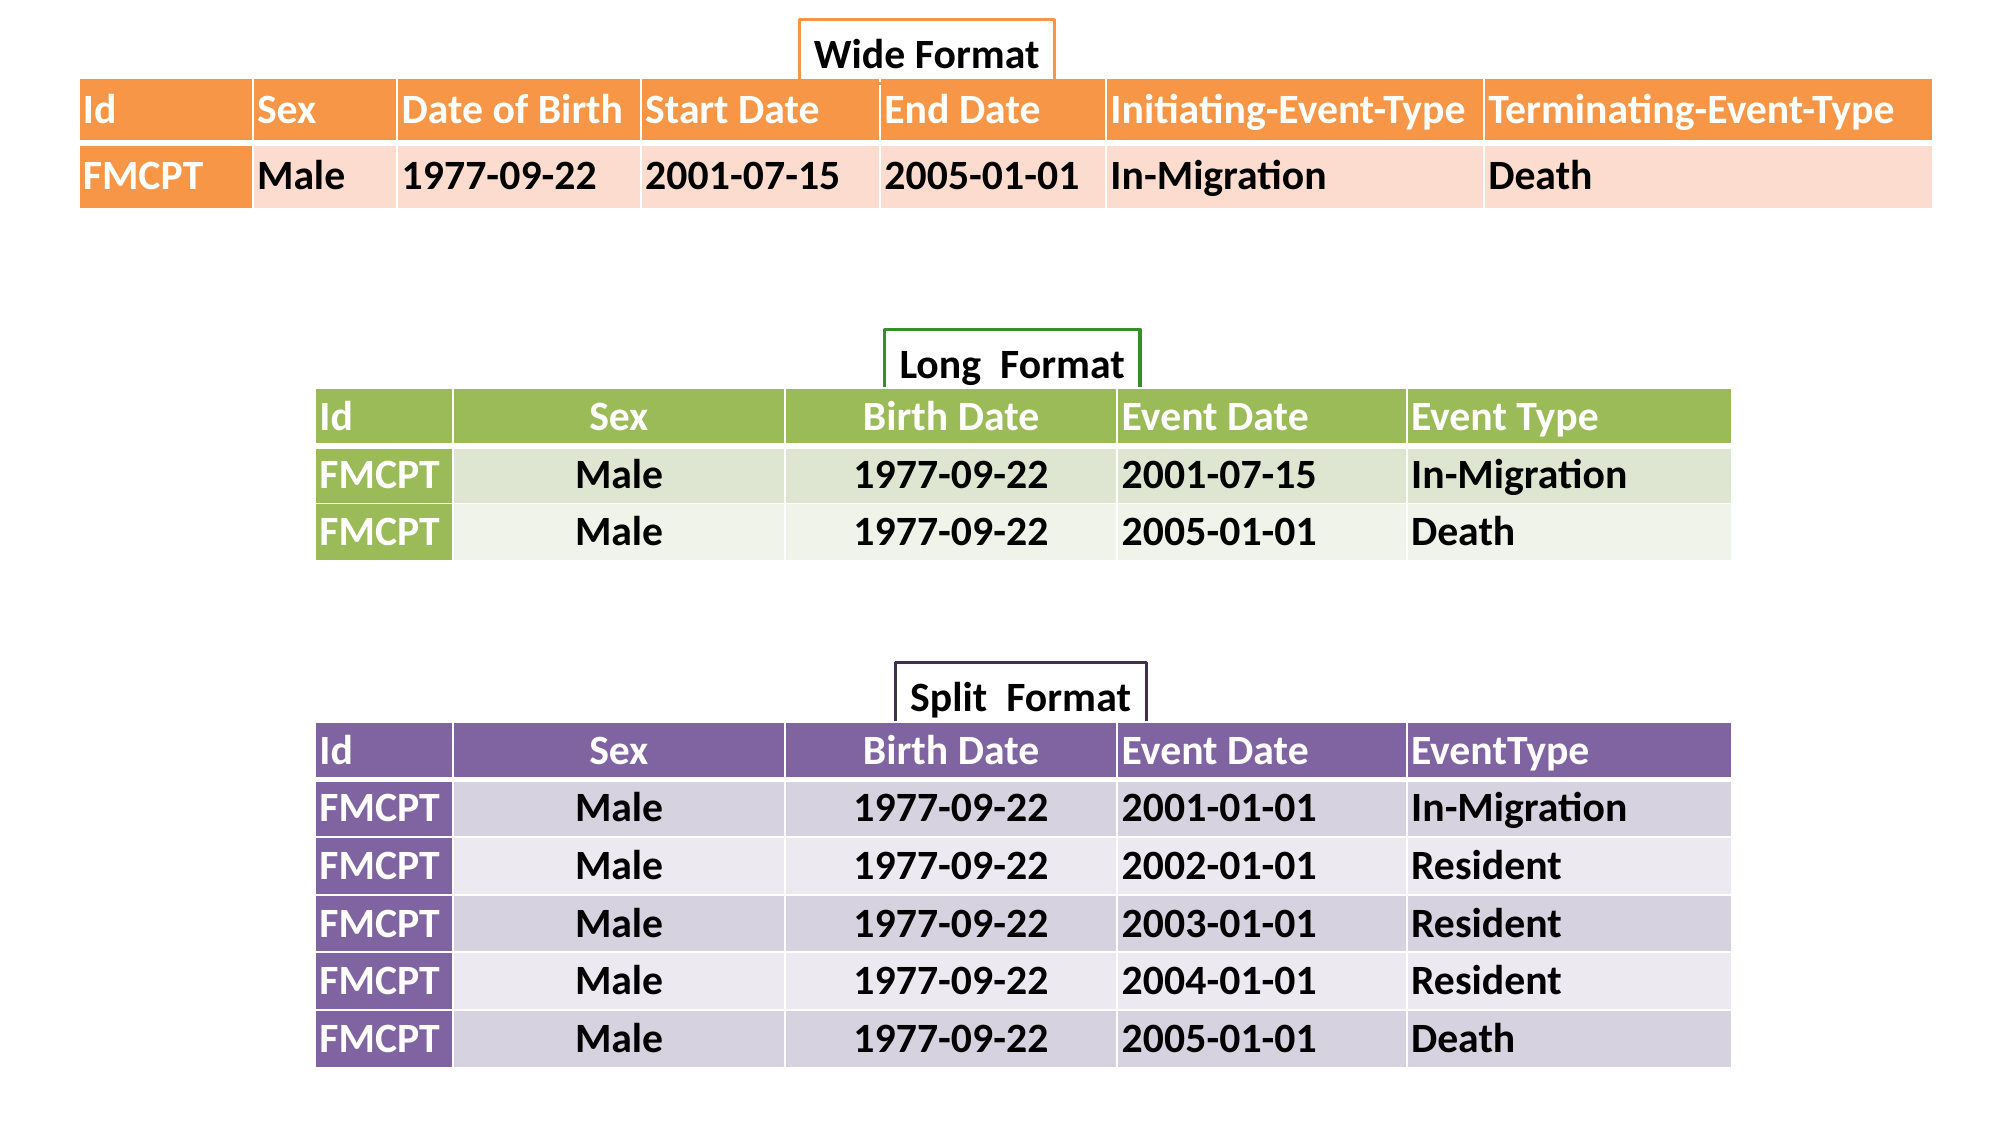

Wide Format
| Id | Sex | Date of Birth | Start Date | End Date | Initiating-Event-Type | Terminating-Event-Type |
| --- | --- | --- | --- | --- | --- | --- |
| FMCPT | Male | 1977-09-22 | 2001-07-15 | 2005-01-01 | In-Migration | Death |
Long  Format
| Id | Sex | Birth Date | Event Date | Event Type |
| --- | --- | --- | --- | --- |
| FMCPT | Male | 1977-09-22 | 2001-07-15 | In-Migration |
| FMCPT | Male | 1977-09-22 | 2005-01-01 | Death |
Split  Format
| Id | Sex | Birth Date | Event Date | EventType |
| --- | --- | --- | --- | --- |
| FMCPT | Male | 1977-09-22 | 2001-01-01 | In-Migration |
| FMCPT | Male | 1977-09-22 | 2002-01-01 | Resident |
| FMCPT | Male | 1977-09-22 | 2003-01-01 | Resident |
| FMCPT | Male | 1977-09-22 | 2004-01-01 | Resident |
| FMCPT | Male | 1977-09-22 | 2005-01-01 | Death |